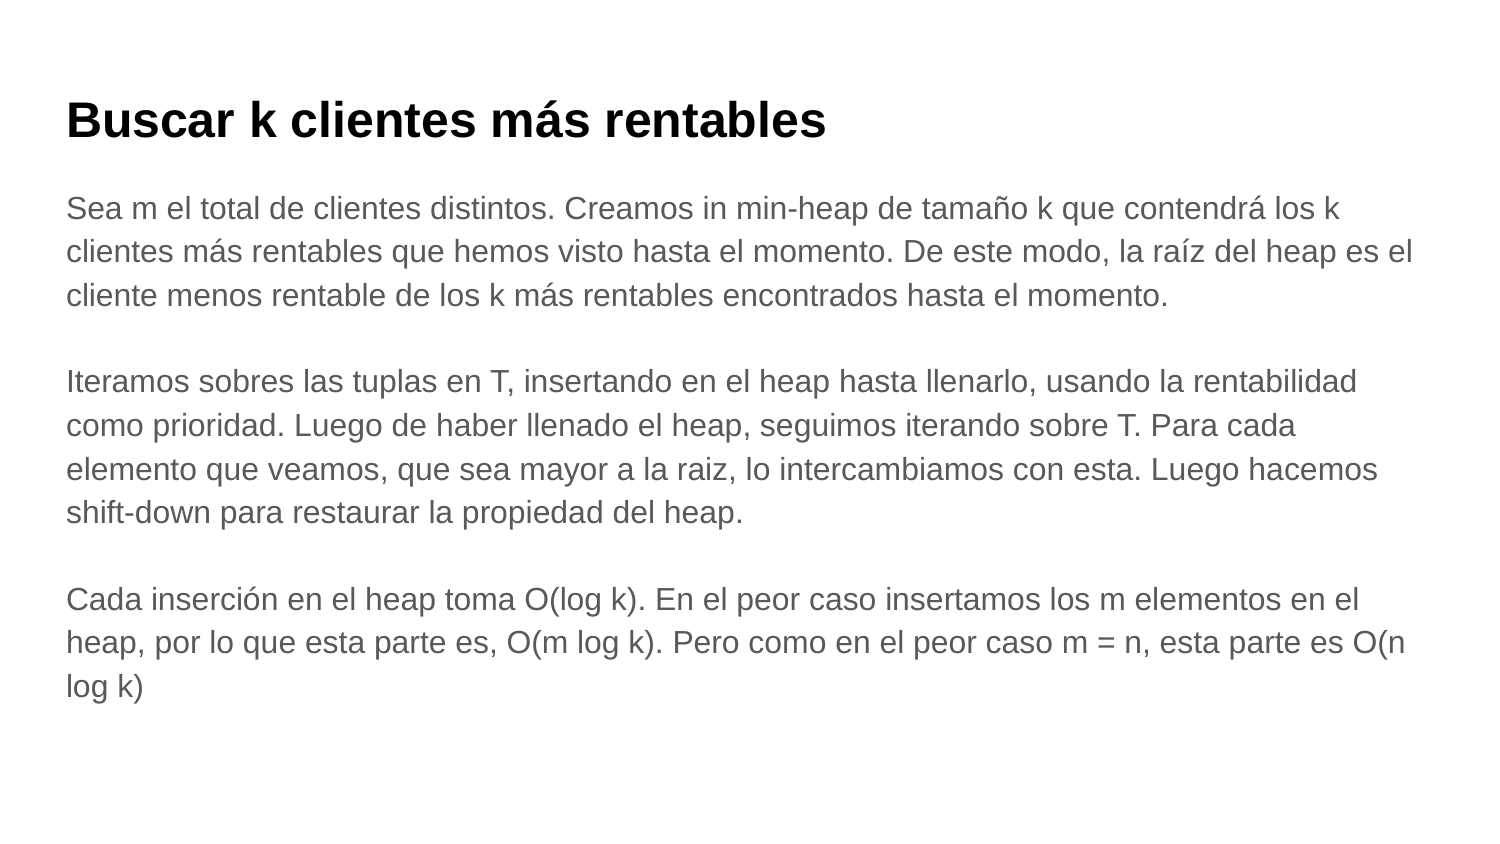

# Buscar k clientes más rentables

Sea m el total de clientes distintos. Creamos in min-heap de tamaño k que contendrá los k clientes más rentables que hemos visto hasta el momento. De este modo, la raíz del heap es el cliente menos rentable de los k más rentables encontrados hasta el momento.

Iteramos sobres las tuplas en T, insertando en el heap hasta llenarlo, usando la rentabilidad como prioridad. Luego de haber llenado el heap, seguimos iterando sobre T. Para cada elemento que veamos, que sea mayor a la raiz, lo intercambiamos con esta. Luego hacemos shift-down para restaurar la propiedad del heap.

Cada inserción en el heap toma O(log k). En el peor caso insertamos los m elementos en el heap, por lo que esta parte es, O(m log k). Pero como en el peor caso m = n, esta parte es O(n log k)